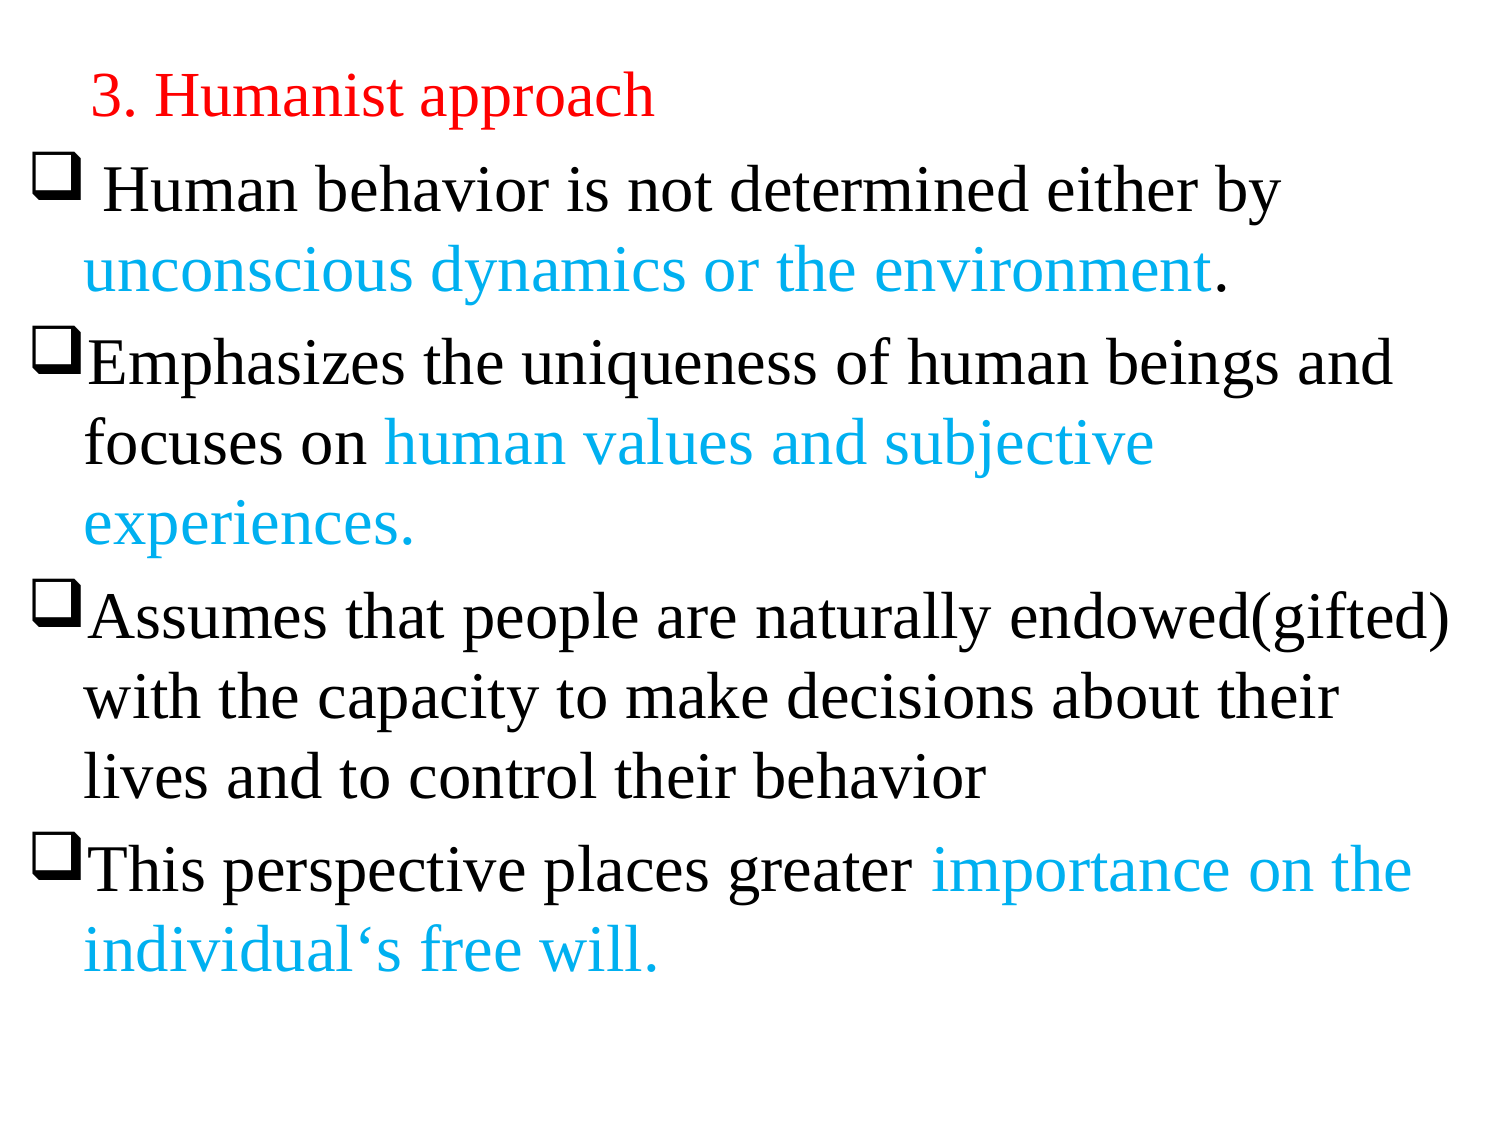

# 3. Humanist approach
 Human behavior is not determined either by unconscious dynamics or the environment.
Emphasizes the uniqueness of human beings and focuses on human values and subjective experiences.
Assumes that people are naturally endowed(gifted) with the capacity to make decisions about their lives and to control their behavior
This perspective places greater importance on the individual‘s free will.